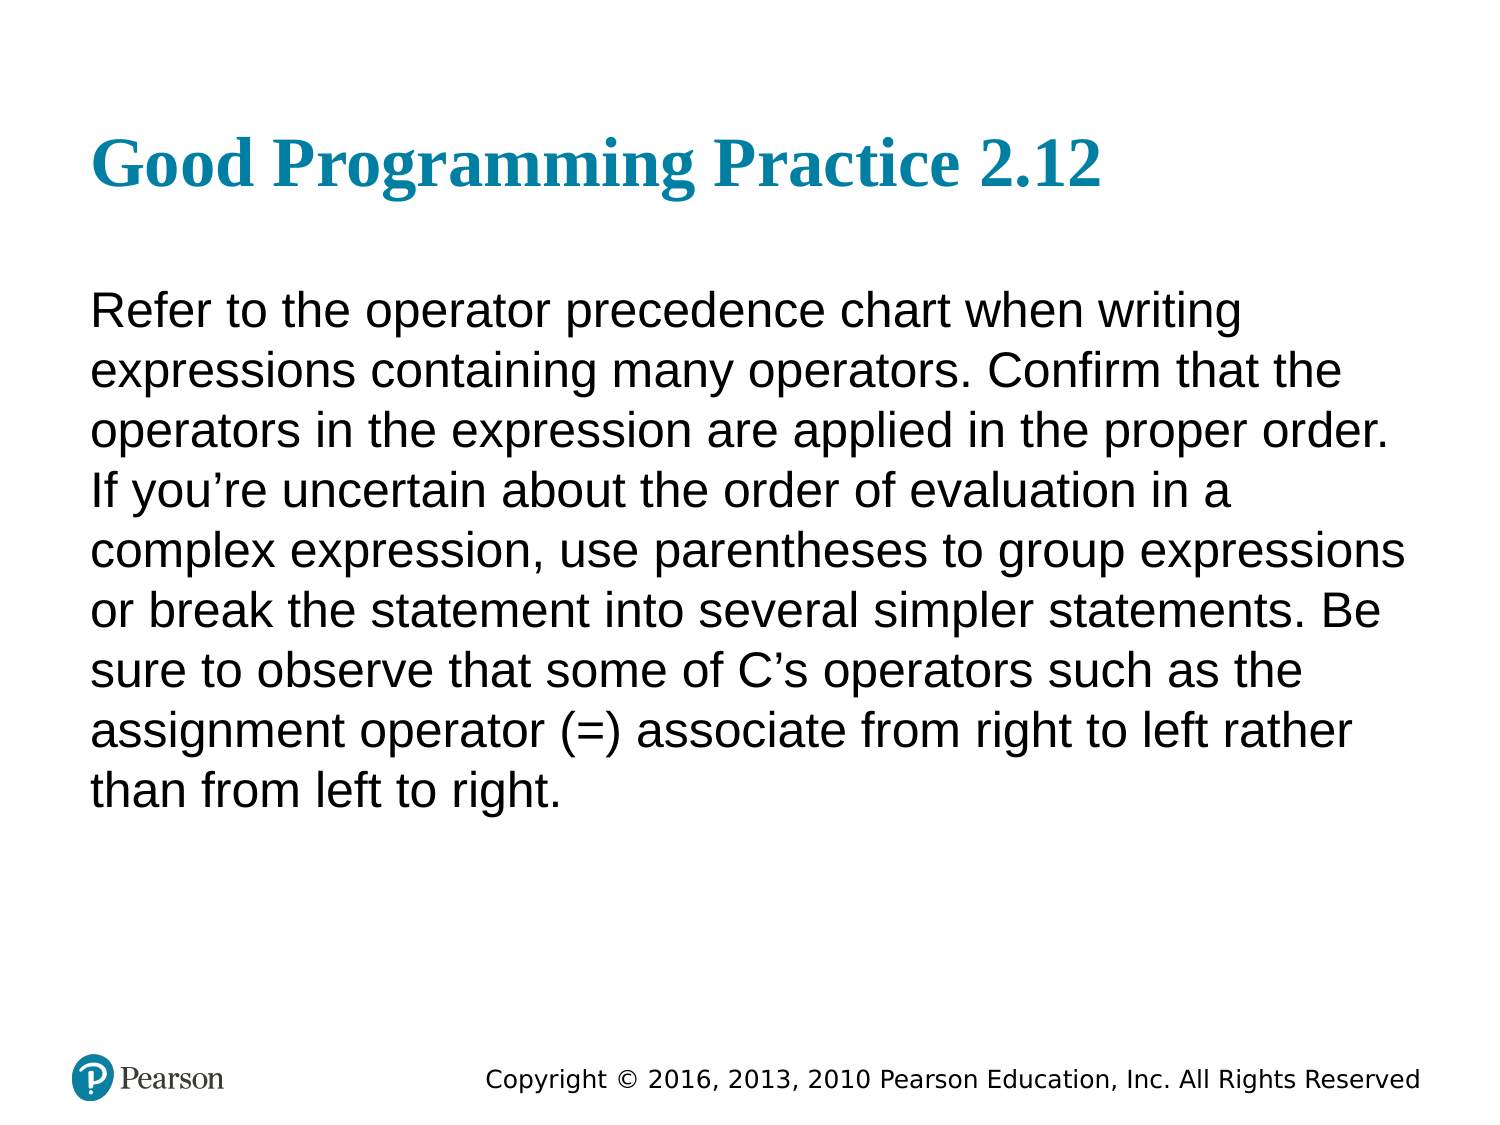

# Good Programming Practice 2.12
Refer to the operator precedence chart when writing expressions containing many operators. Confirm that the operators in the expression are applied in the proper order. If you’re uncertain about the order of evaluation in a complex expression, use parentheses to group expressions or break the statement into several simpler statements. Be sure to observe that some of C’s operators such as the assignment operator (=) associate from right to left rather than from left to right.